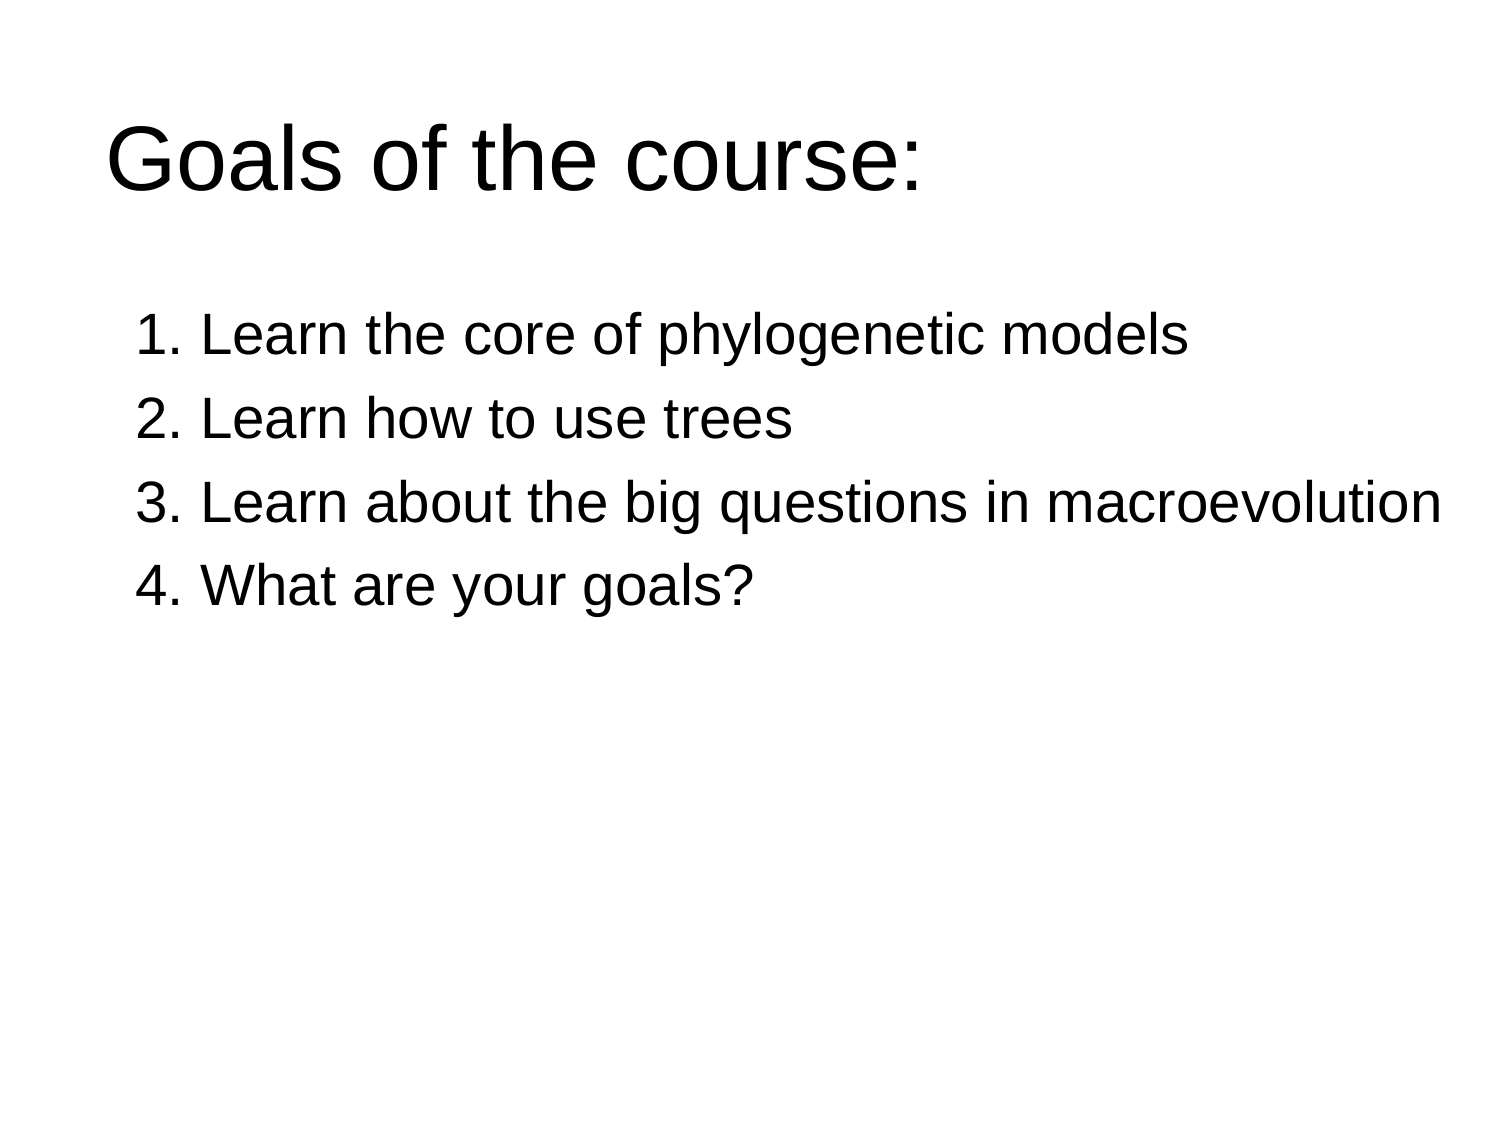

Goals of the course:
1. Learn the core of phylogenetic models
2. Learn how to use trees
3. Learn about the big questions in macroevolution
4. What are your goals?